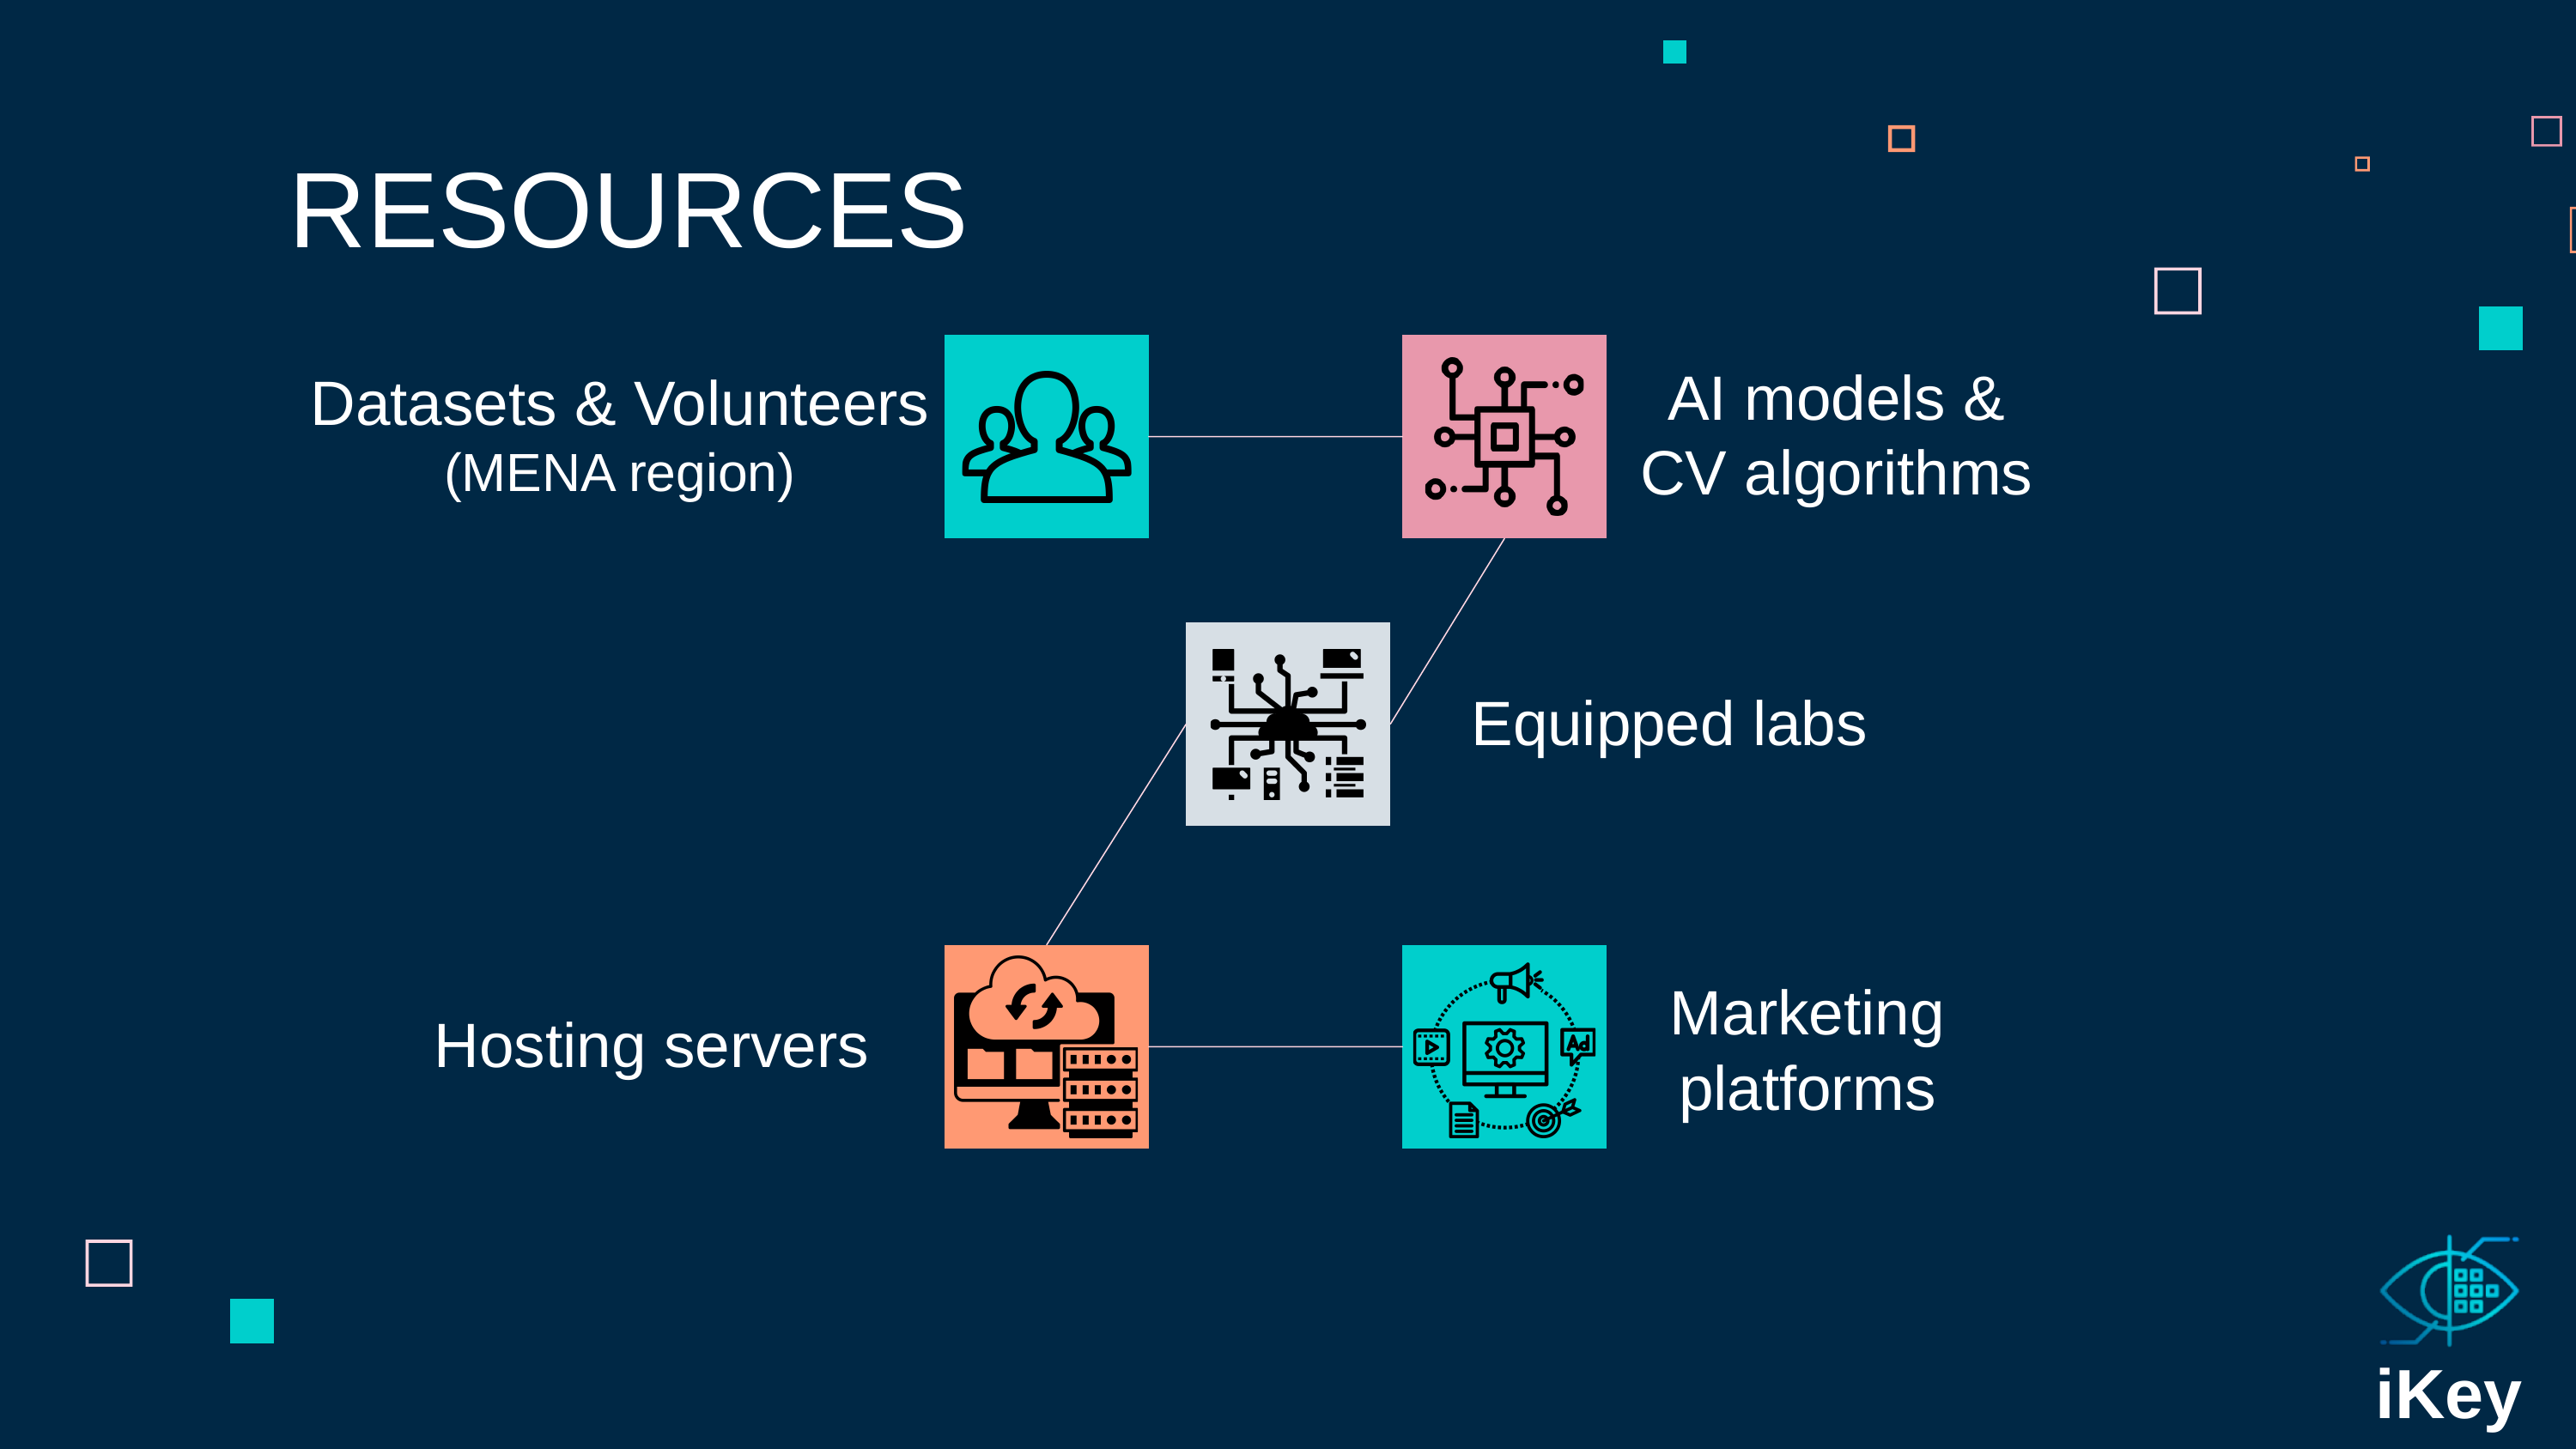

RESOURCES

AI models & CV algorithms
Datasets & Volunteers
(MENA region)

Equipped labs

Marketing platforms

Hosting servers

iKey